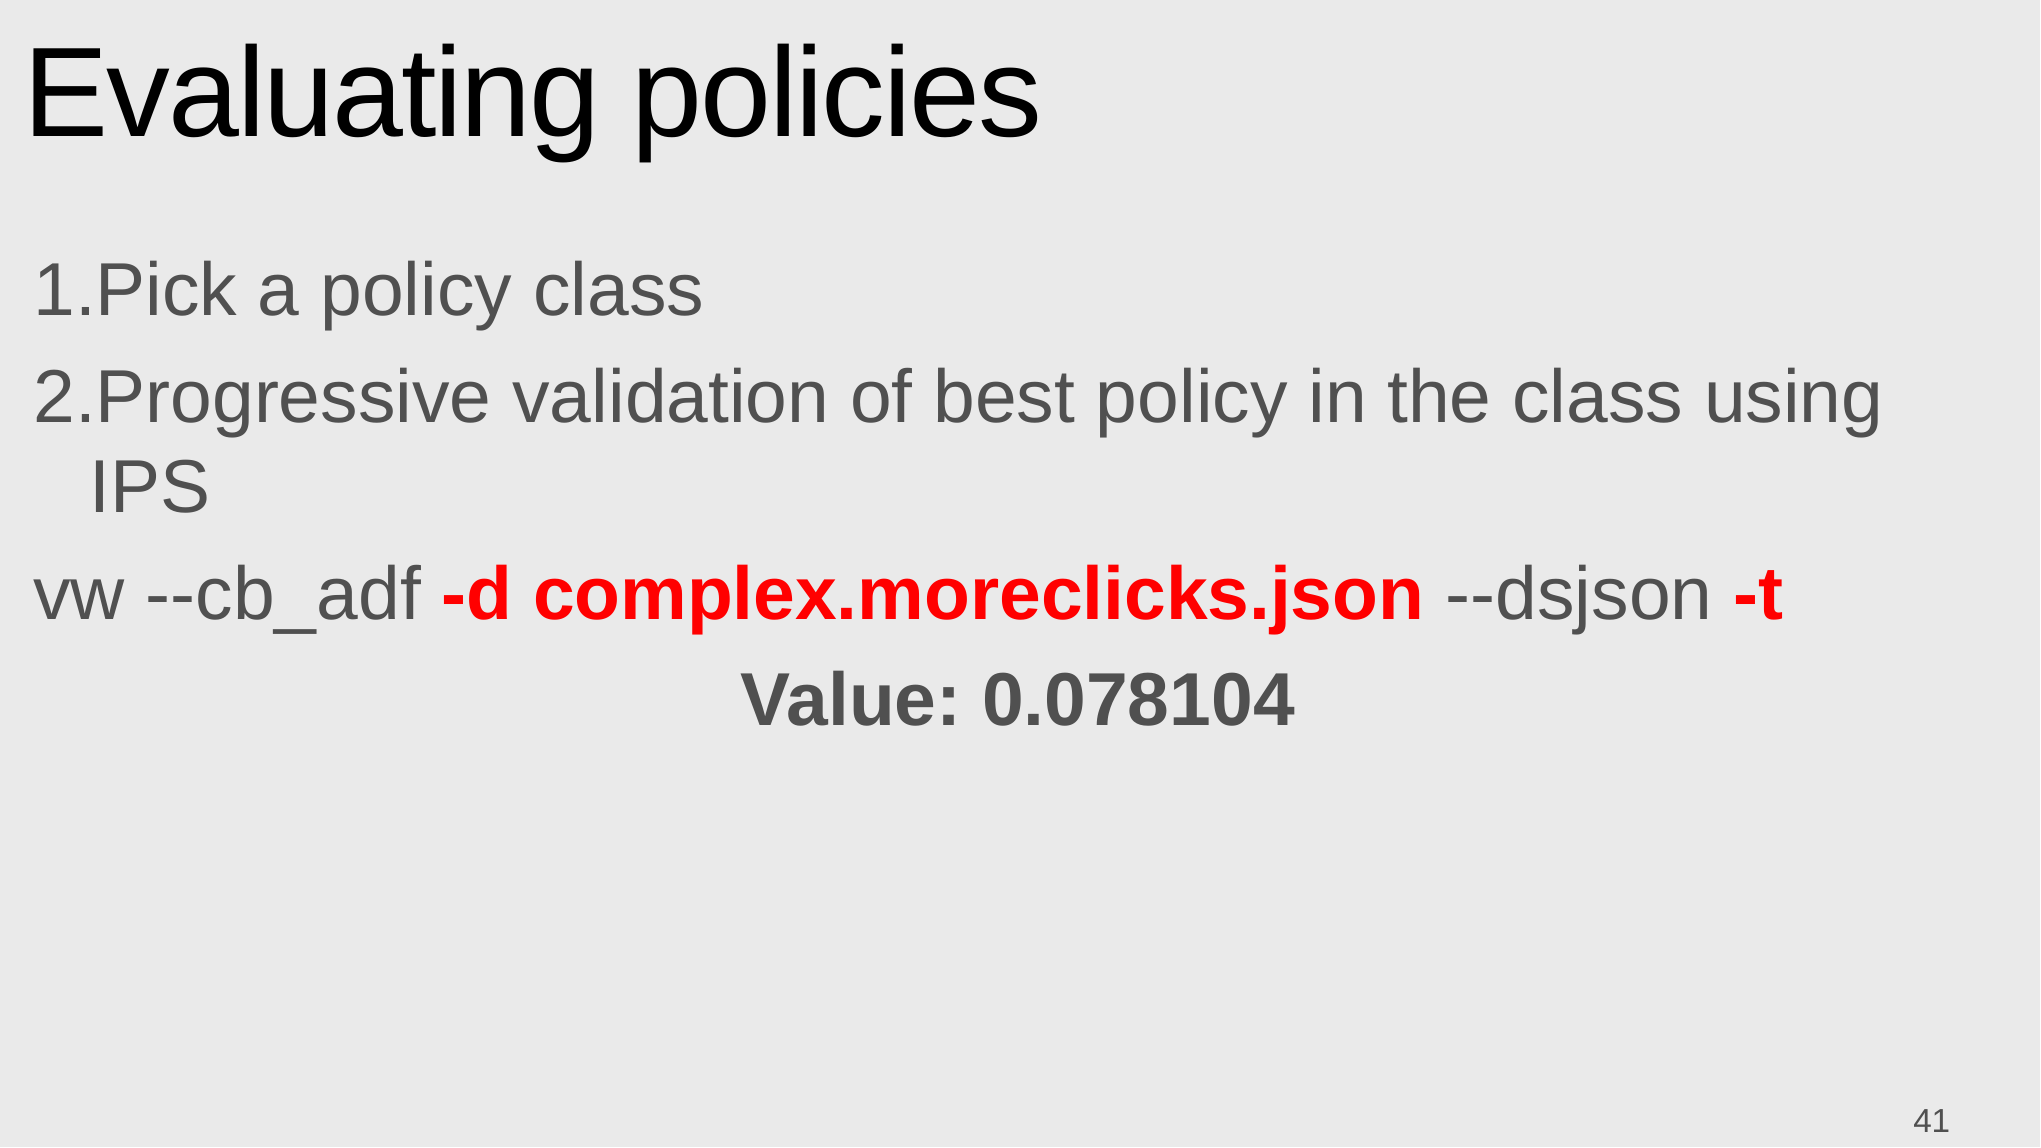

# Evaluating policies
Pick a policy class
Progressive validation of best policy in the class using IPS
vw --cb_adf -d complex.moreclicks.json --dsjson -t
Value: 0.078104